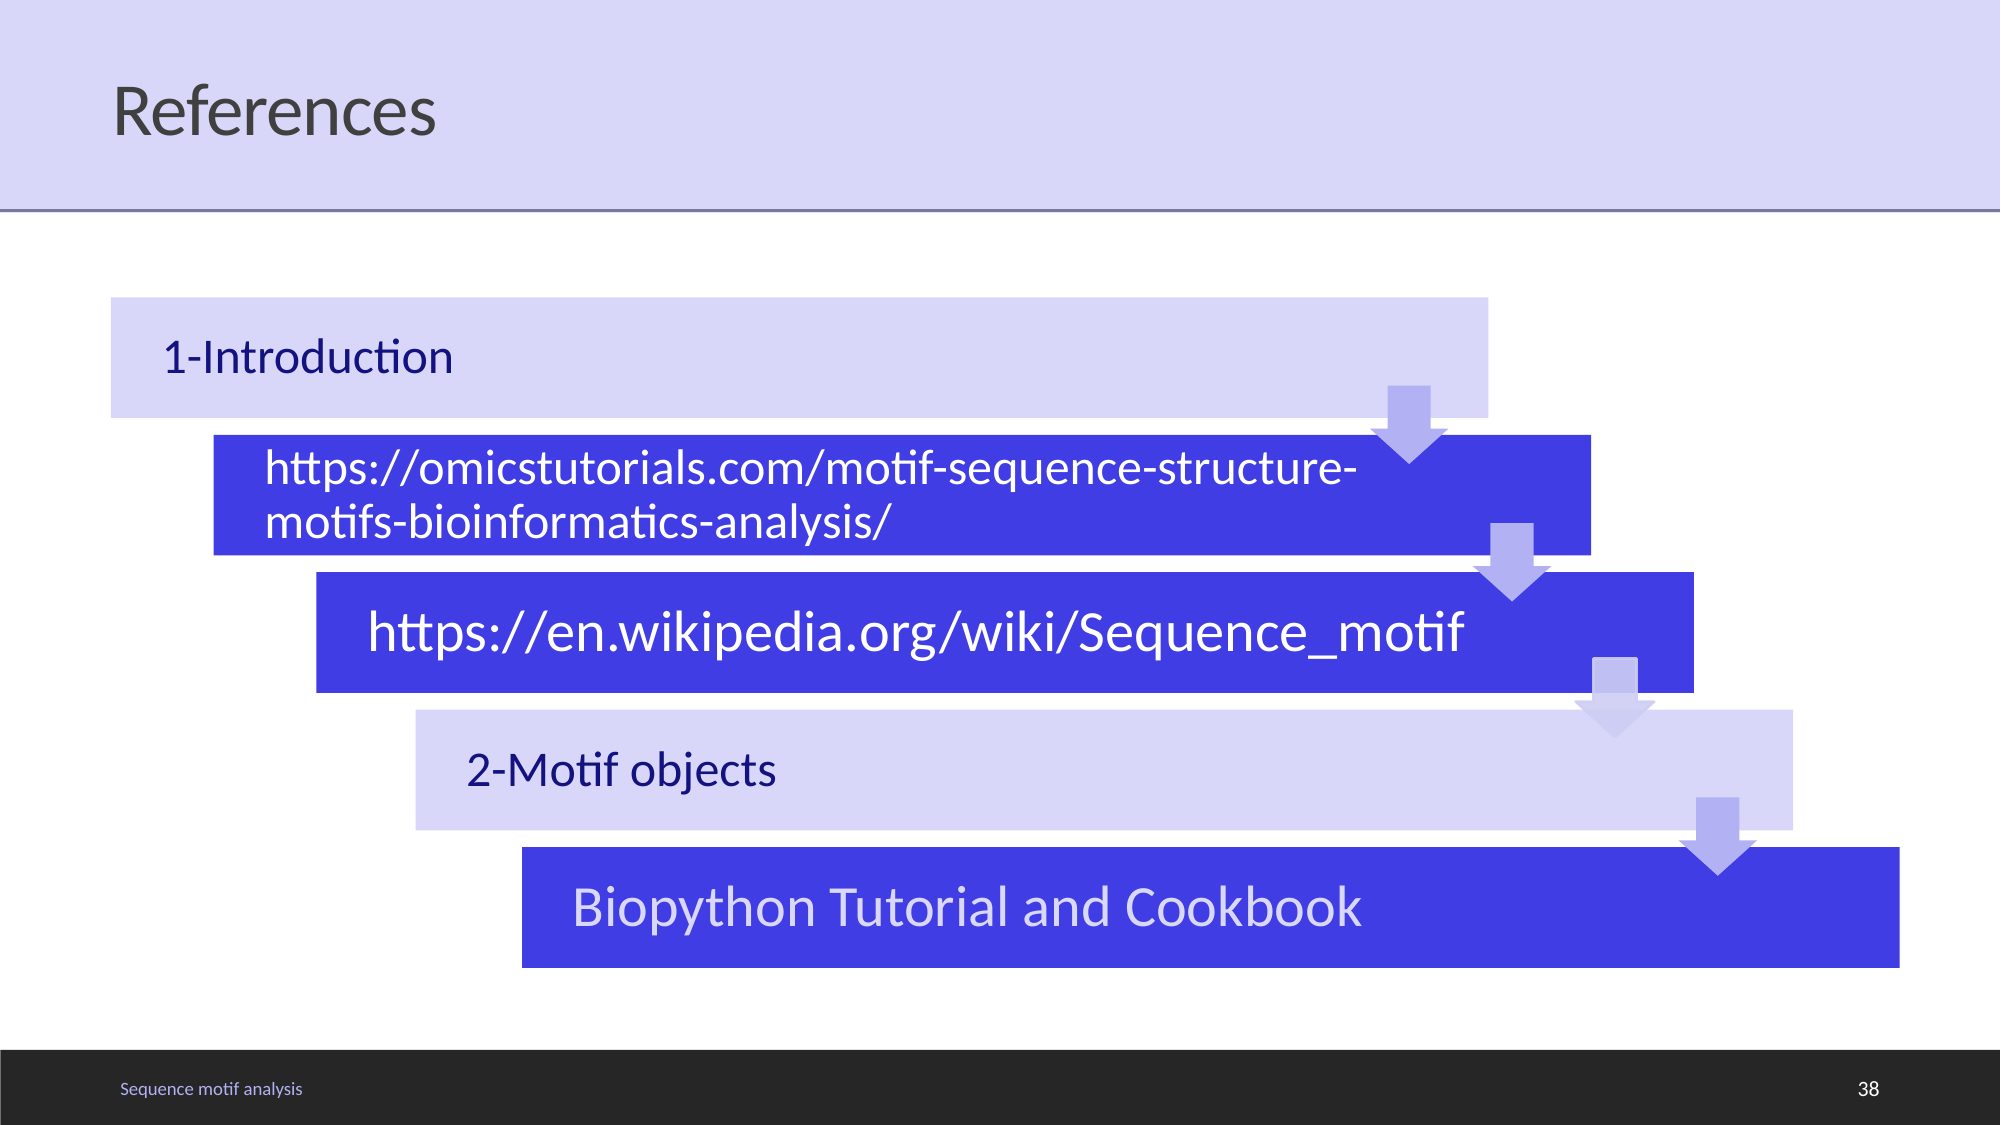

# References
1-Introduction
https://omicstutorials.com/motif-sequence-structure-motifs-bioinformatics-analysis/
https://en.wikipedia.org/wiki/Sequence_motif
2-Motif objects
Biopython Tutorial and Cookbook

Sequence motif analysis
38